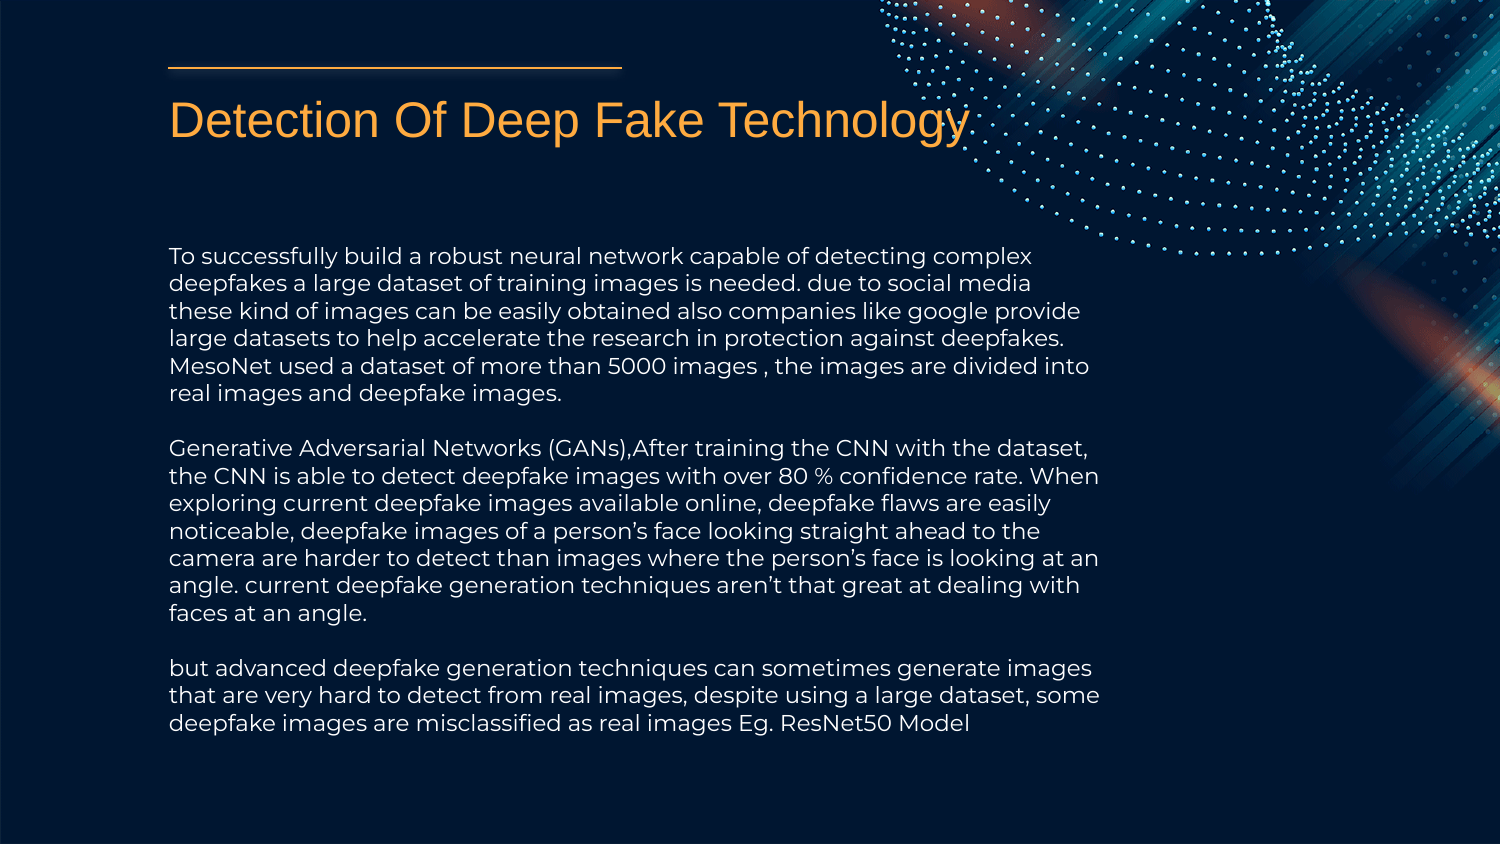

# Detection Of Deep Fake Technology
To successfully build a robust neural network capable of detecting complex deepfakes a large dataset of training images is needed. due to social media these kind of images can be easily obtained also companies like google provide large datasets to help accelerate the research in protection against deepfakes. MesoNet used a dataset of more than 5000 images , the images are divided into real images and deepfake images.

Generative Adversarial Networks (GANs),After training the CNN with the dataset, the CNN is able to detect deepfake images with over 80 % confidence rate. When exploring current deepfake images available online, deepfake flaws are easily noticeable, deepfake images of a person’s face looking straight ahead to the camera are harder to detect than images where the person’s face is looking at an angle. current deepfake generation techniques aren’t that great at dealing with faces at an angle.

but advanced deepfake generation techniques can sometimes generate images that are very hard to detect from real images, despite using a large dataset, some deepfake images are misclassified as real images Eg. ResNet50 Model